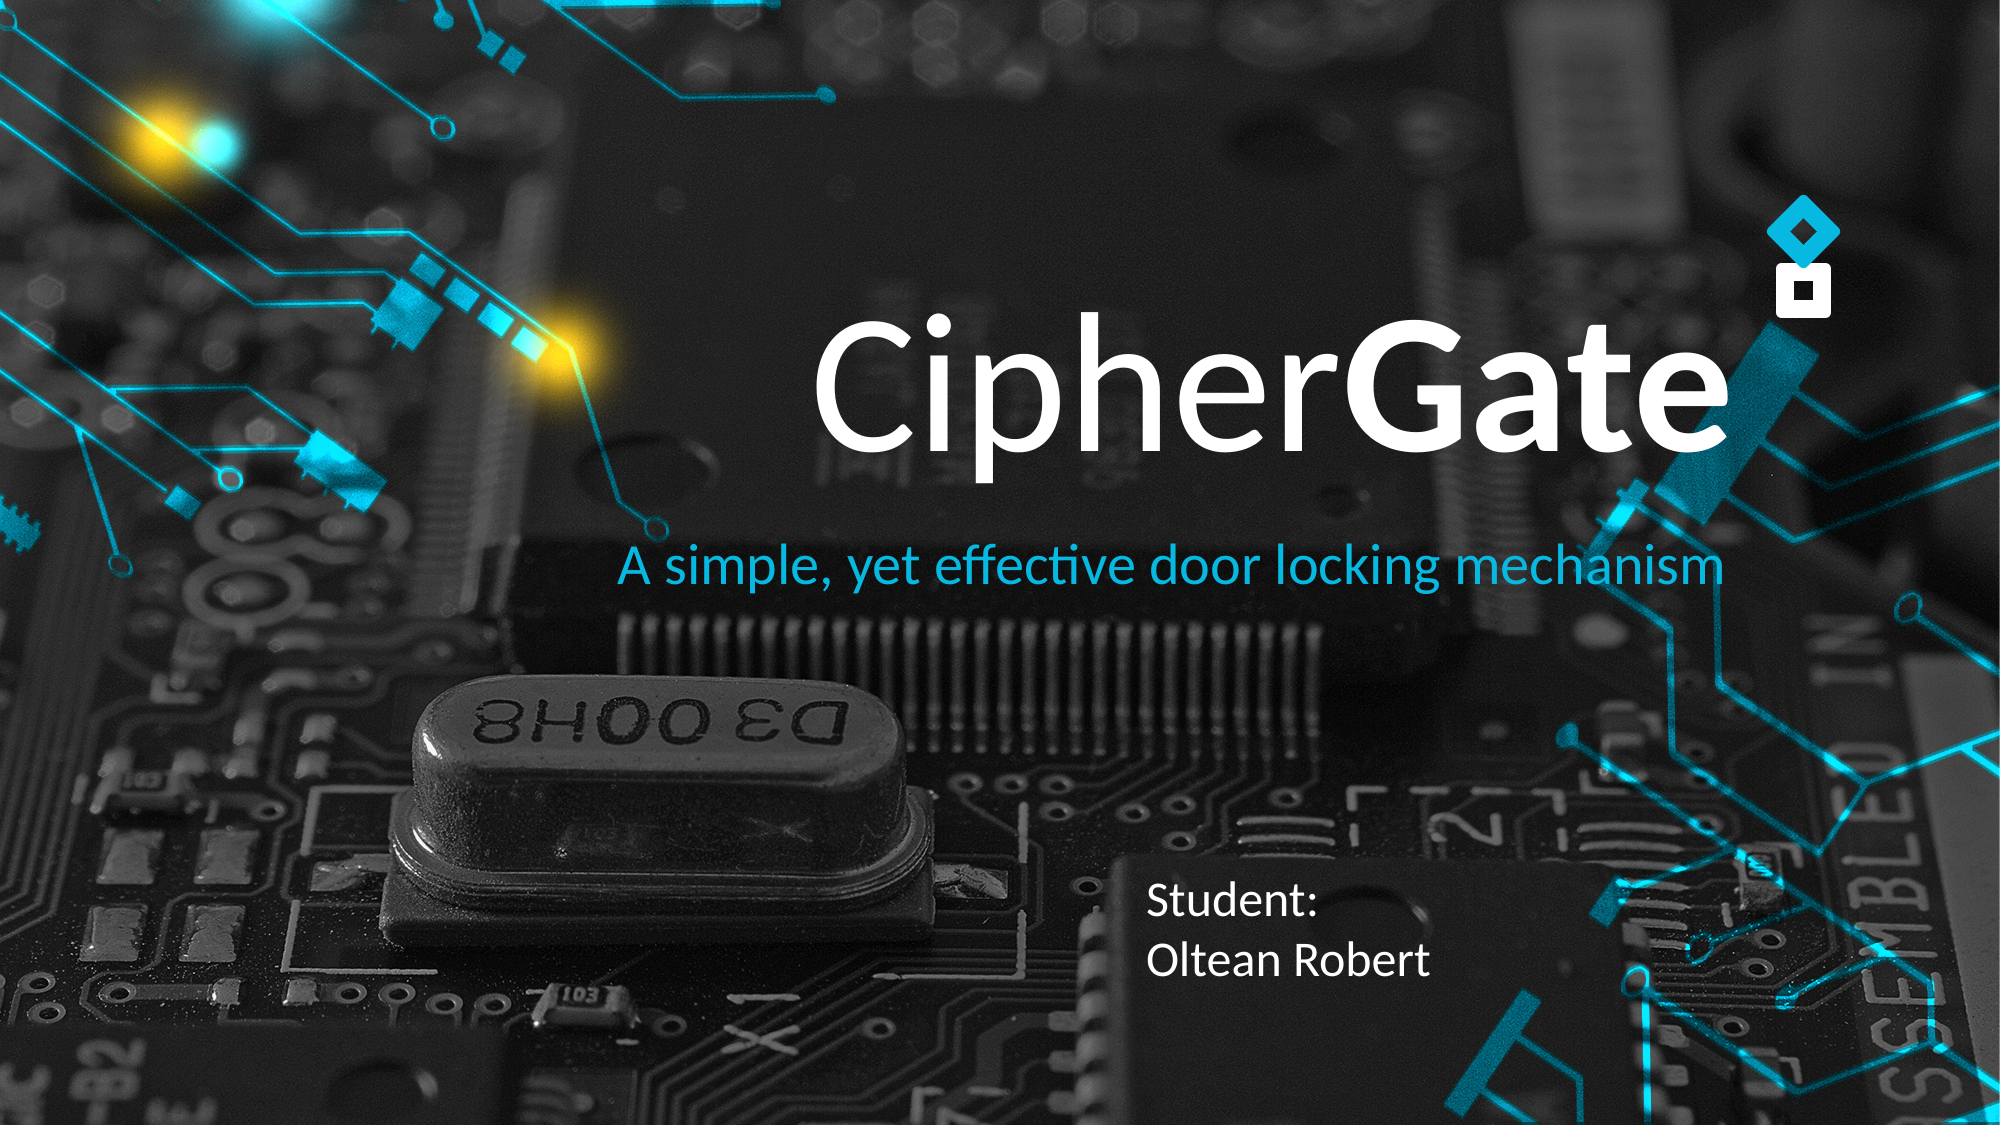

# CipherGate
A simple, yet effective door locking mechanism
Student:
Oltean Robert